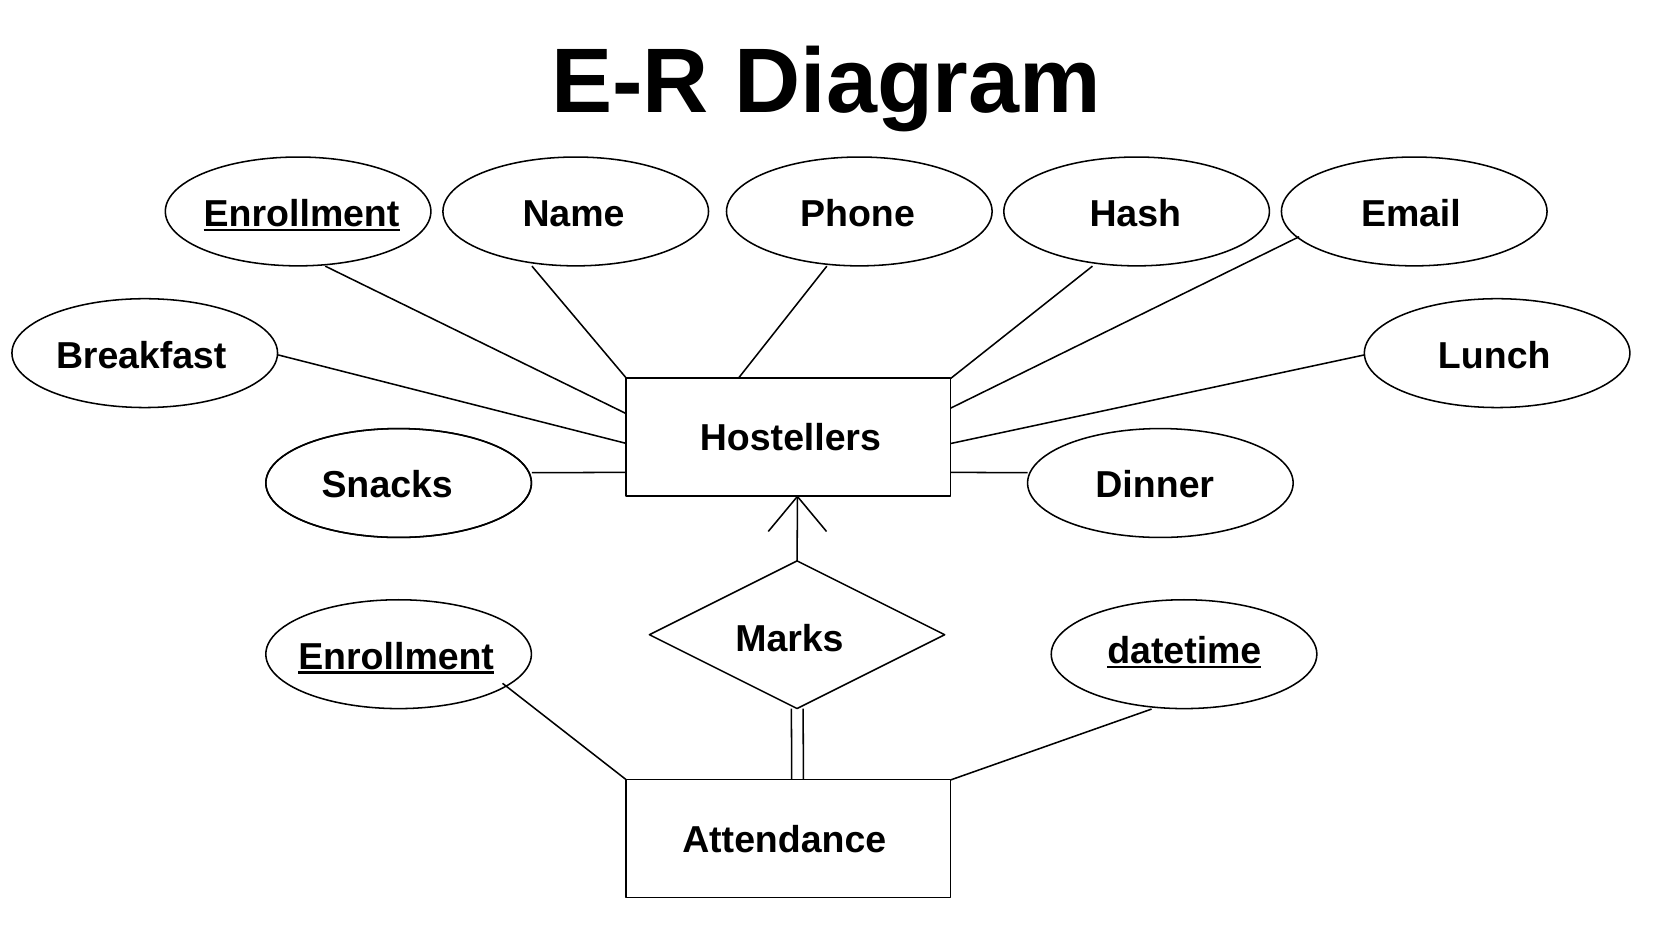

# E-R Diagram

Enrollment
Name
Phone
Hash
Email

Breakfast
Lunch

Hostellers

Snacks
Dinner

Marks
datetime
Enrollment

Attendance